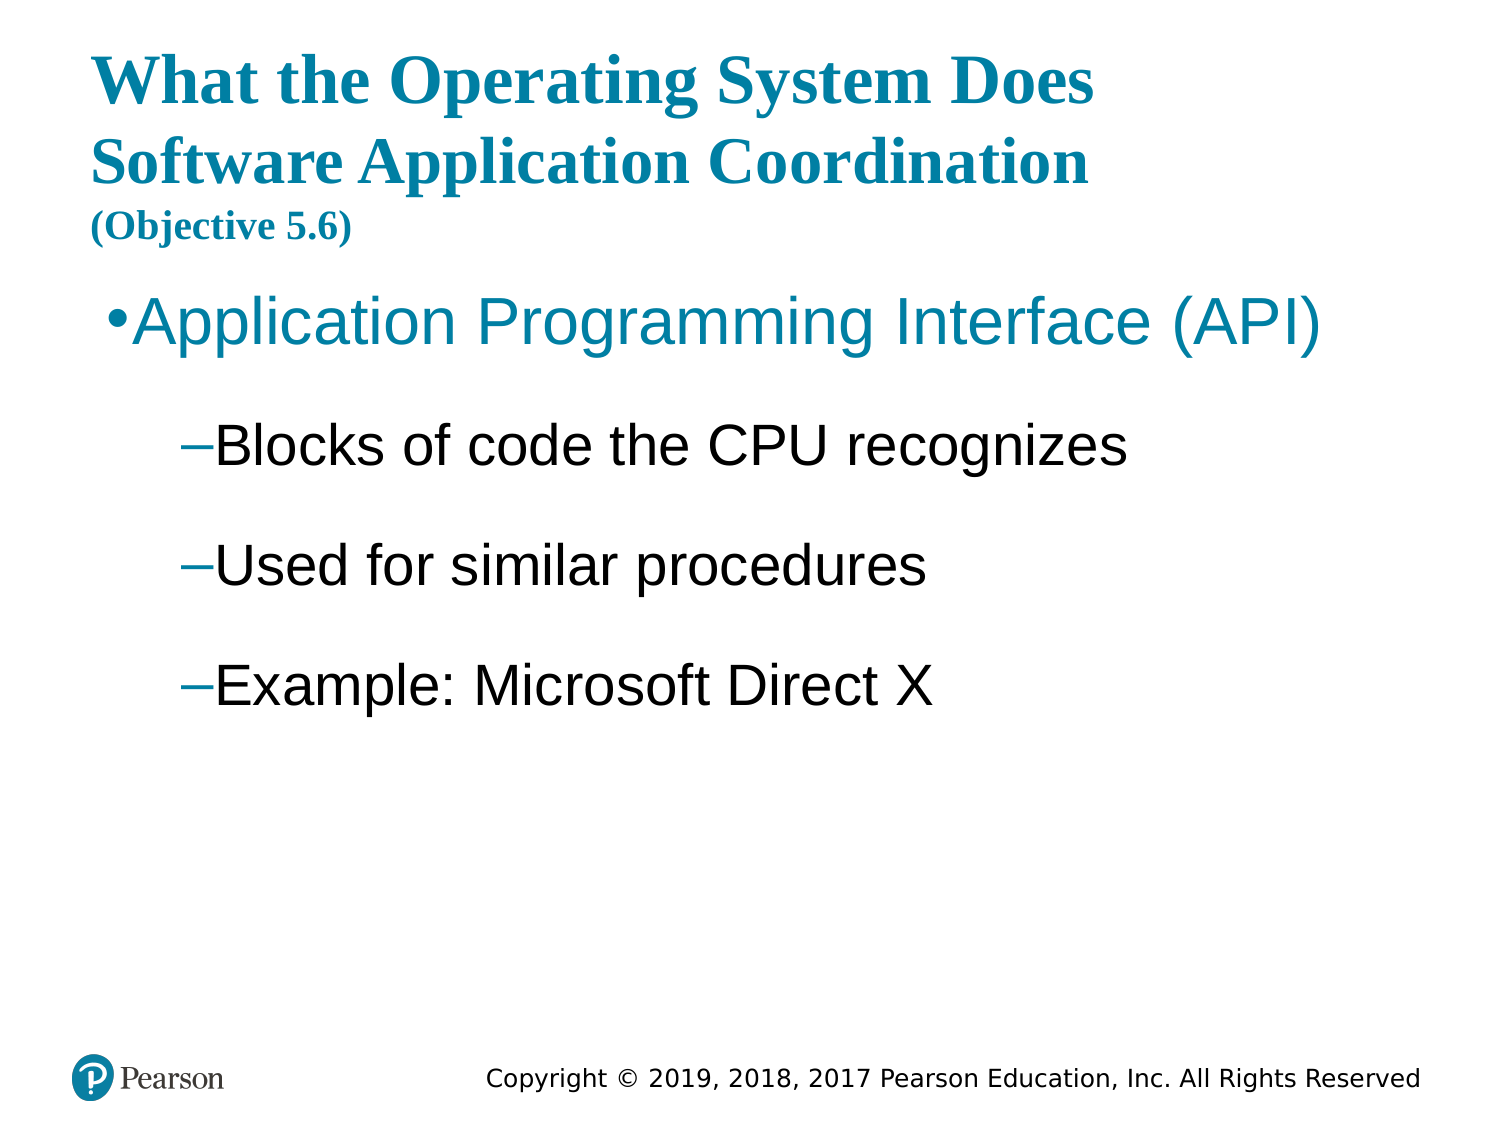

# What the Operating System Does Software Application Coordination (Objective 5.6)
Application Programming Interface (API)
Blocks of code the CPU recognizes
Used for similar procedures
Example: Microsoft Direct X